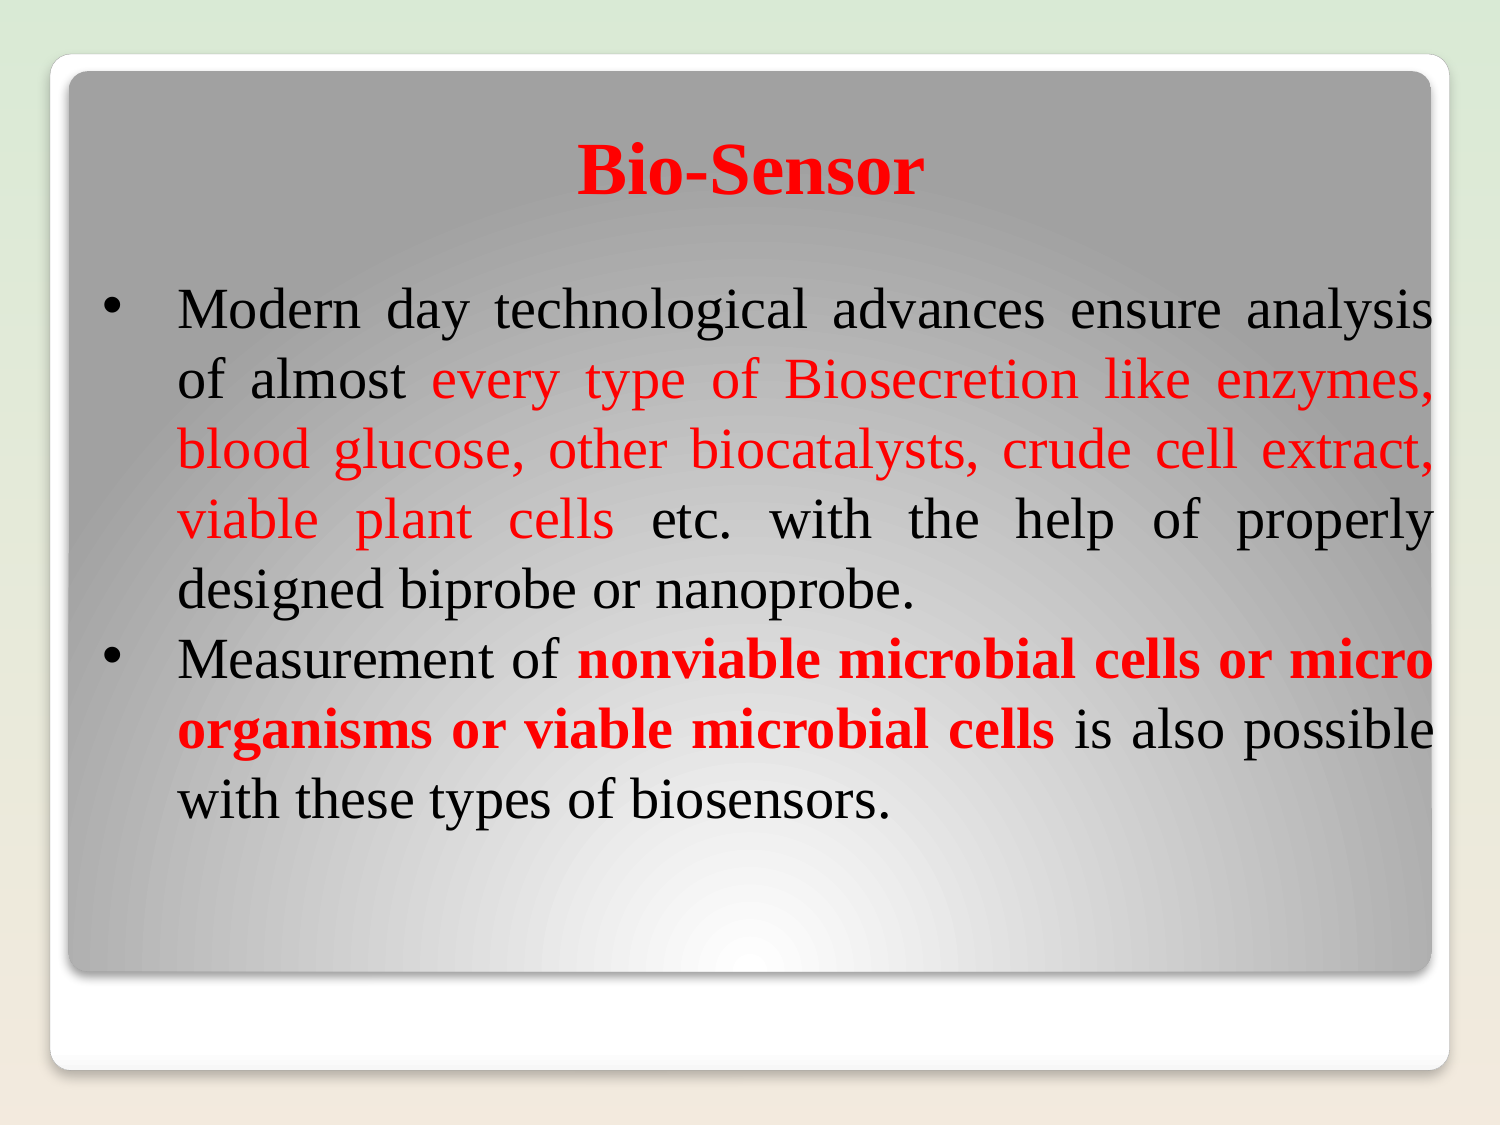

Bio-Sensor
Modern day technological advances ensure analysis of almost every type of Biosecretion like enzymes, blood glucose, other biocatalysts, crude cell extract, viable plant cells etc. with the help of properly designed biprobe or nanoprobe.
Measurement of nonviable microbial cells or micro organisms or viable microbial cells is also possible with these types of biosensors.